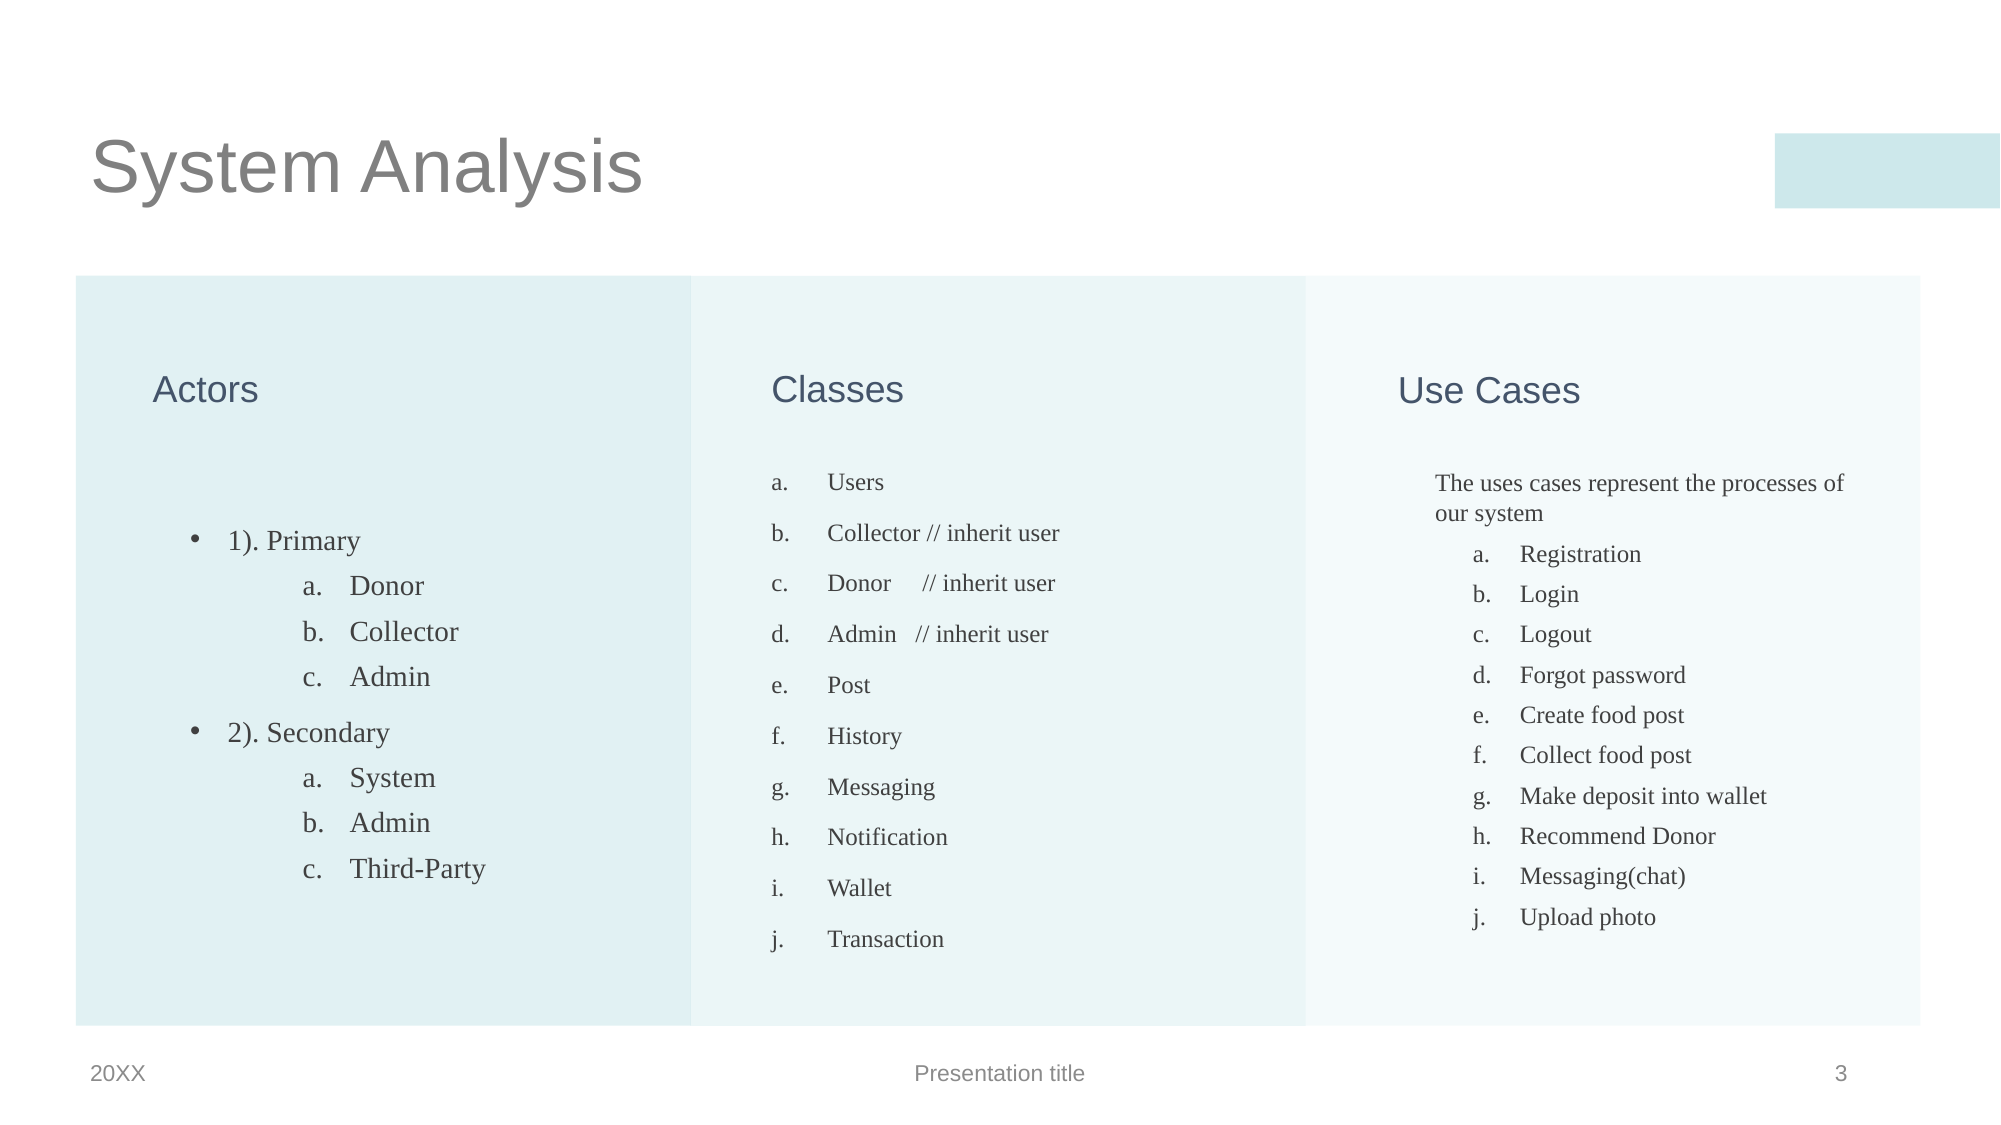

# System Analysis
Actors
Classes
Use Cases

1). Primary
Donor
Collector
Admin
2). Secondary
System
Admin
Third-Party

Users
Collector // inherit user
Donor     // inherit user
Admin   // inherit user
Post
History
Messaging
Notification
Wallet
Transaction

The uses cases represent the processes of our system
Registration
Login
Logout
Forgot password
Create food post
Collect food post
Make deposit into wallet
Recommend Donor
Messaging(chat)
Upload photo
20XX
Presentation title
3